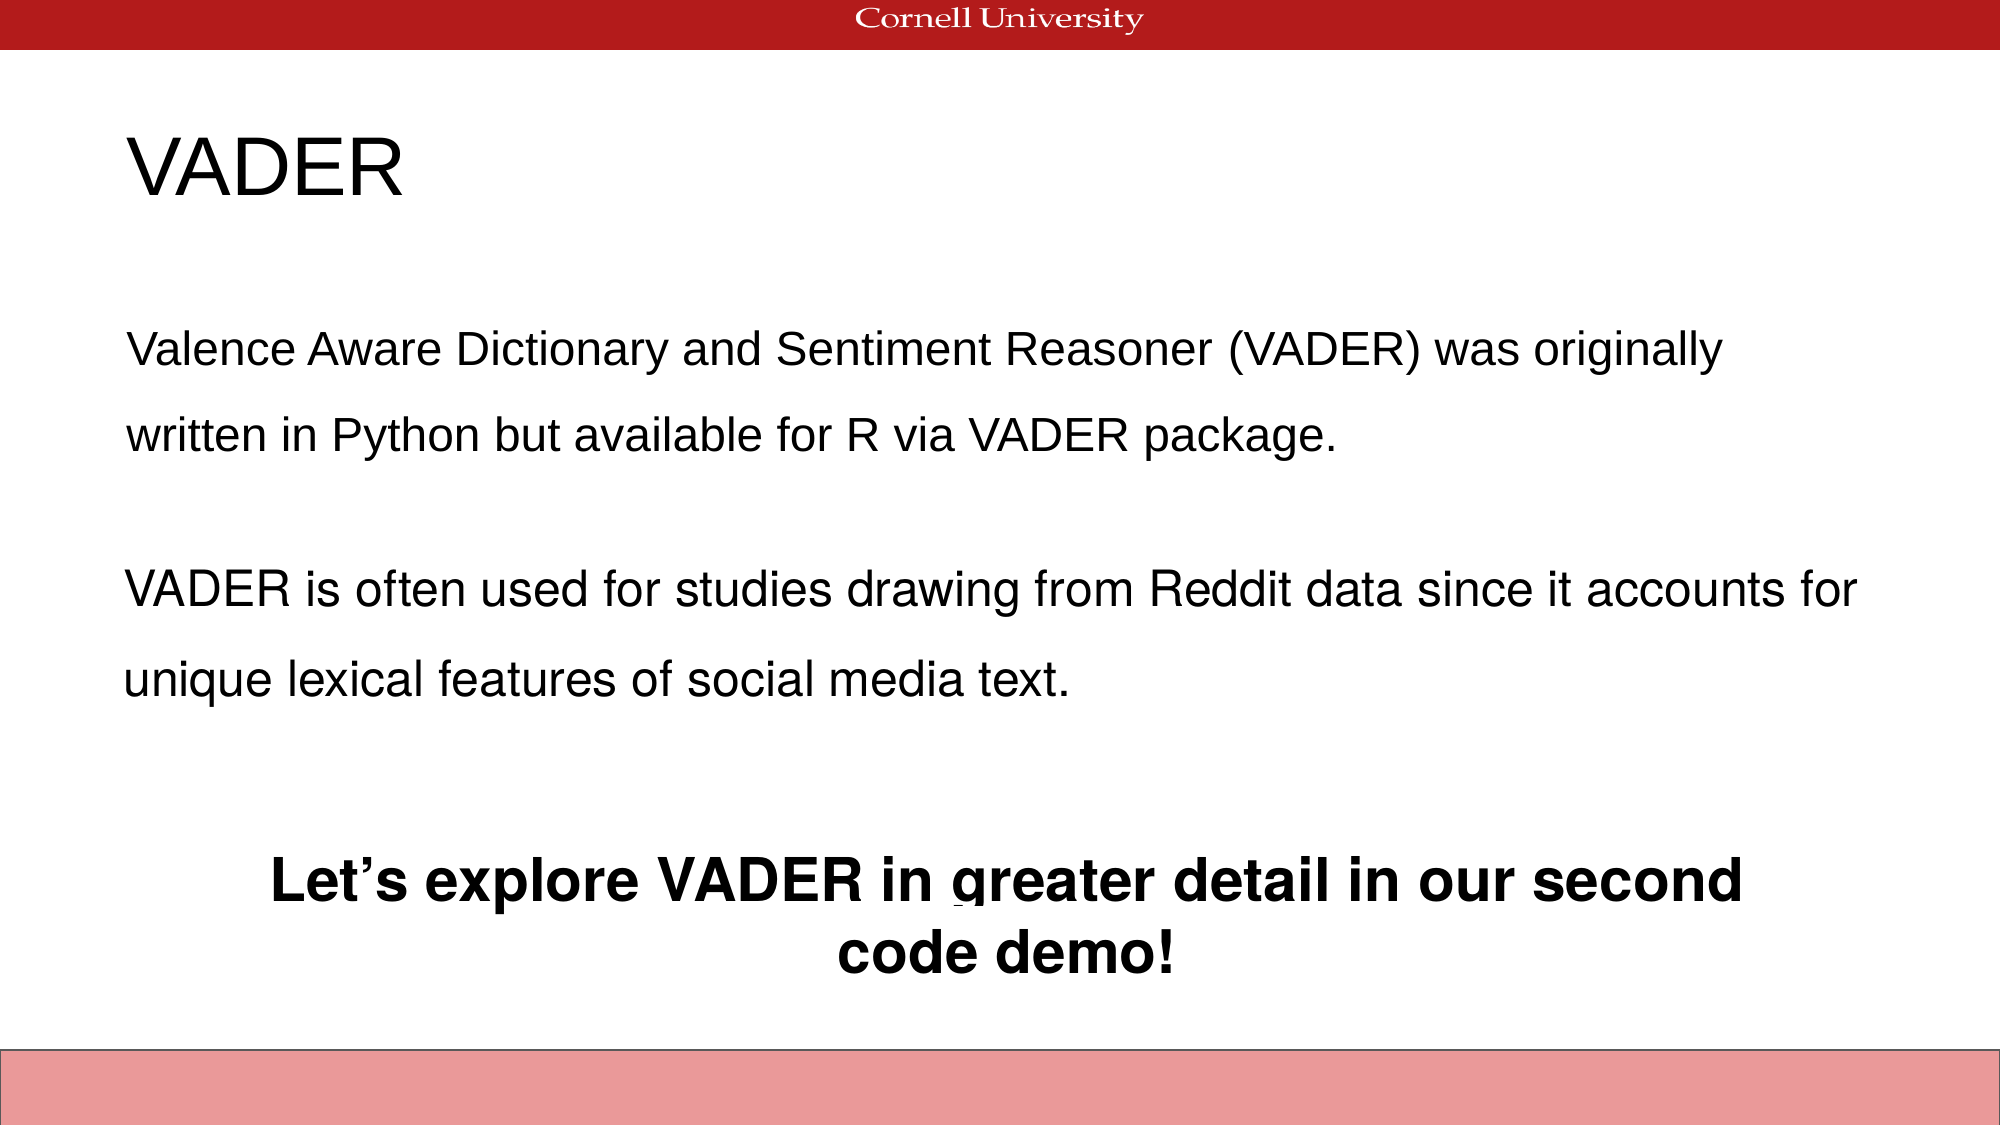

# VADER
Valence Aware Dictionary and Sentiment Reasoner (VADER) was originally written in Python but available for R via VADER package.
VADER is often used for studies drawing from Reddit data since it accounts for unique lexical features of social media text.

Let’s explore VADER in greater detail in our second code demo!